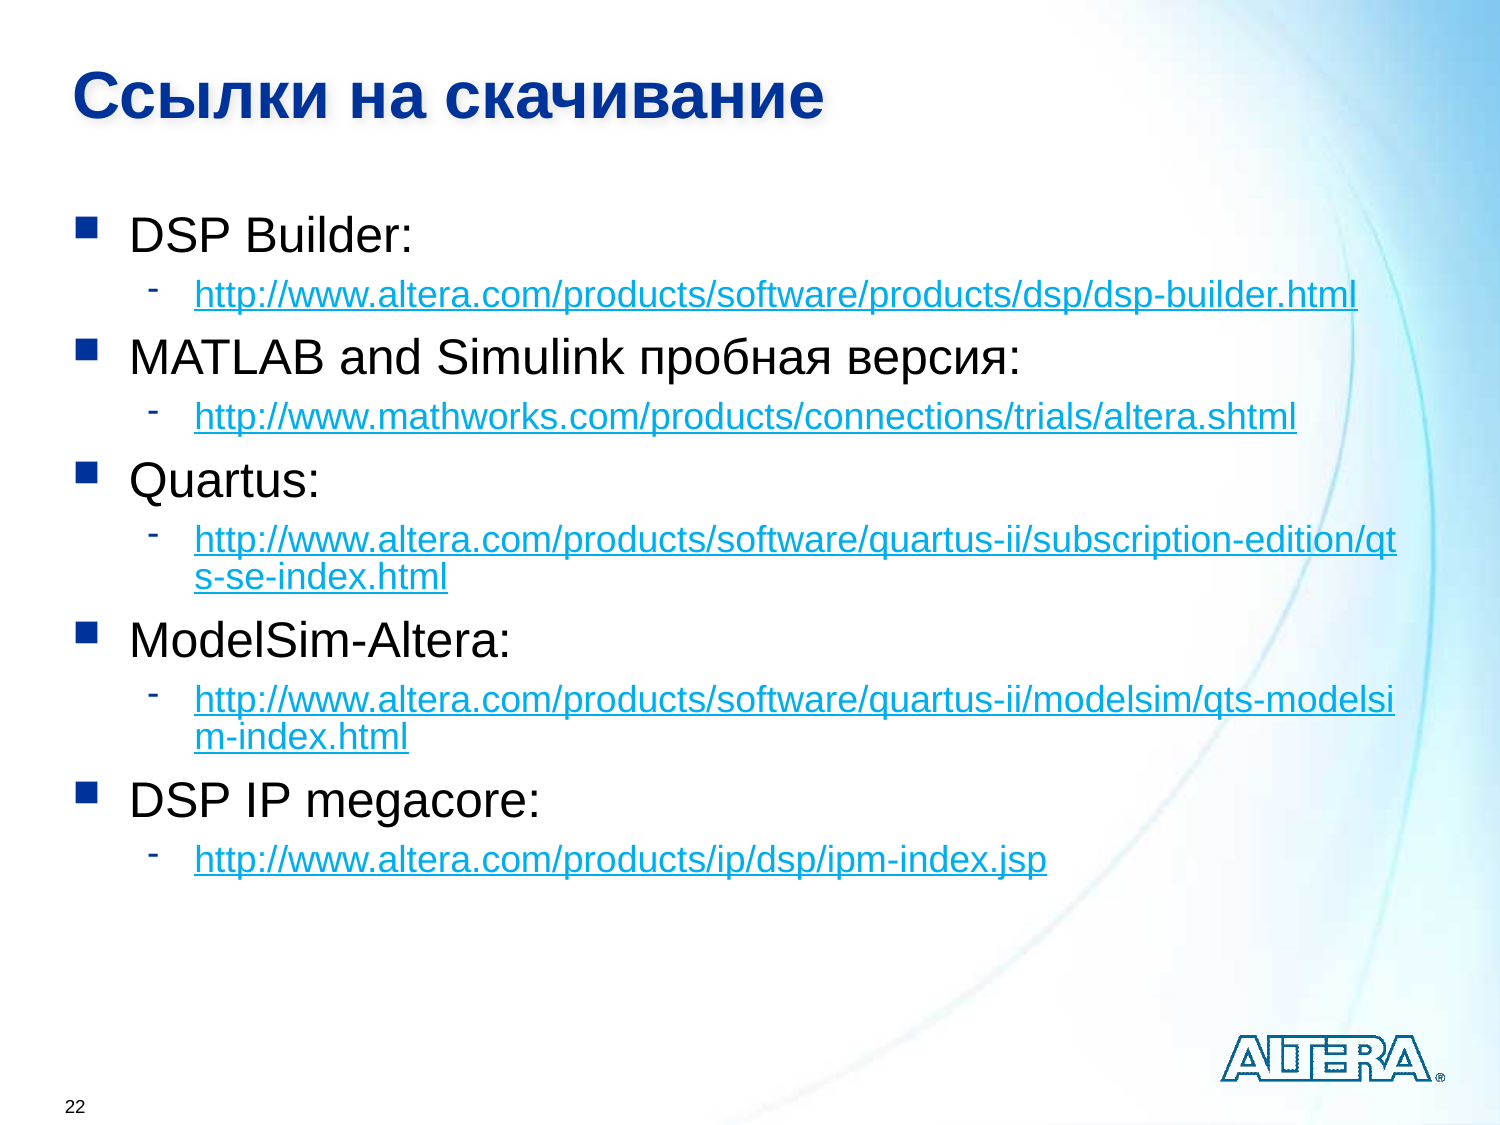

# Ссылки на скачивание
DSP Builder:
http://www.altera.com/products/software/products/dsp/dsp-builder.html
MATLAB and Simulink пробная версия:
http://www.mathworks.com/products/connections/trials/altera.shtml
Quartus:
http://www.altera.com/products/software/quartus-ii/subscription-edition/qts-se-index.html
ModelSim-Altera:
http://www.altera.com/products/software/quartus-ii/modelsim/qts-modelsim-index.html
DSP IP megacore:
http://www.altera.com/products/ip/dsp/ipm-index.jsp